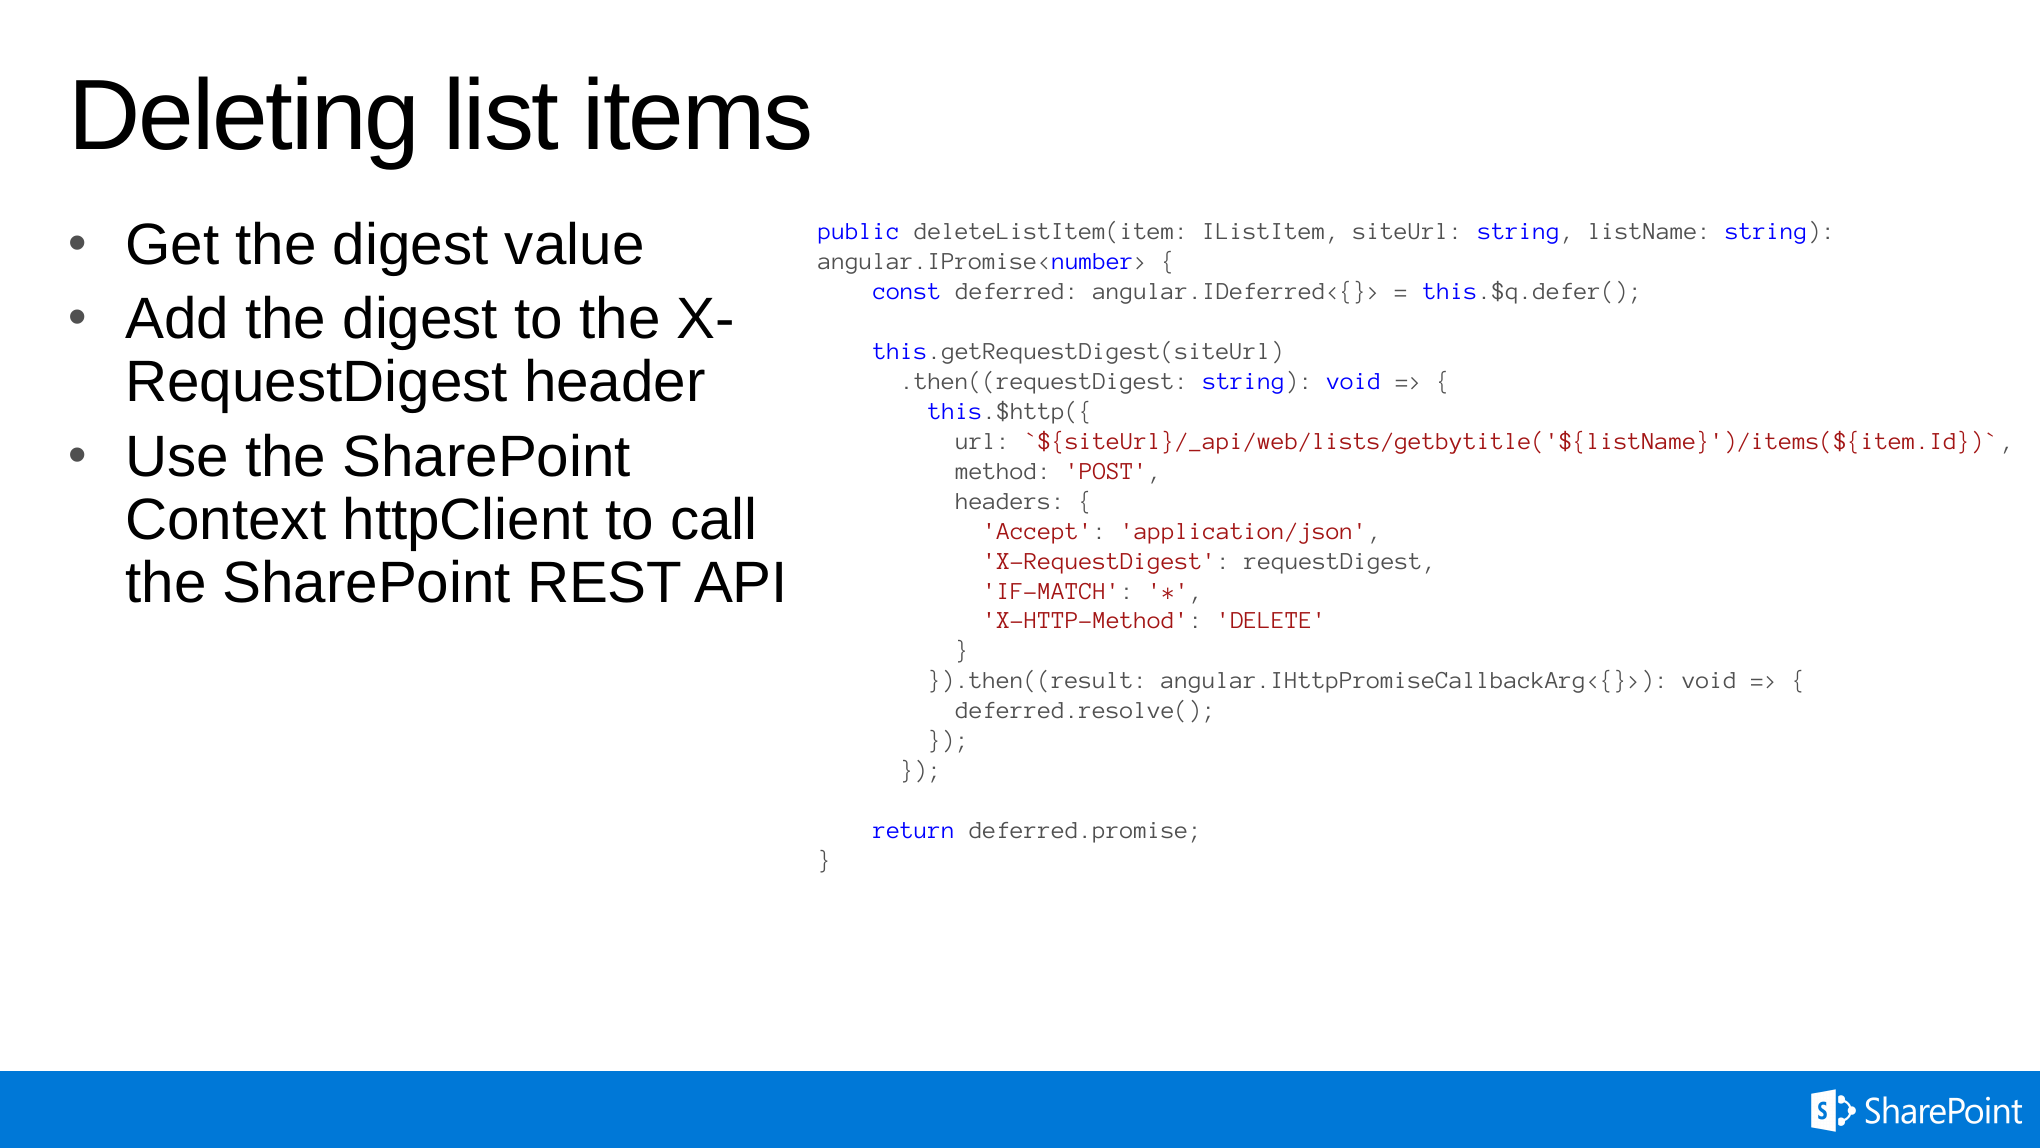

# Deleting list items
Get the digest value
Add the digest to the X-RequestDigest header
Use the SharePoint Context httpClient to call the SharePoint REST API
public deleteListItem(item: IListItem, siteUrl: string, listName: string): angular.IPromise<number> {
    const deferred: angular.IDeferred<{}> = this.$q.defer();

    this.getRequestDigest(siteUrl)
      .then((requestDigest: string): void => {
        this.$http({
          url: `${siteUrl}/_api/web/lists/getbytitle('${listName}')/items(${item.Id})`,
          method: 'POST',
          headers: {
            'Accept': 'application/json',
            'X-RequestDigest': requestDigest,
            'IF-MATCH': '*',
            'X-HTTP-Method': 'DELETE'
          }
        }).then((result: angular.IHttpPromiseCallbackArg<{}>): void => {
          deferred.resolve();
        });
      });

    return deferred.promise;
}